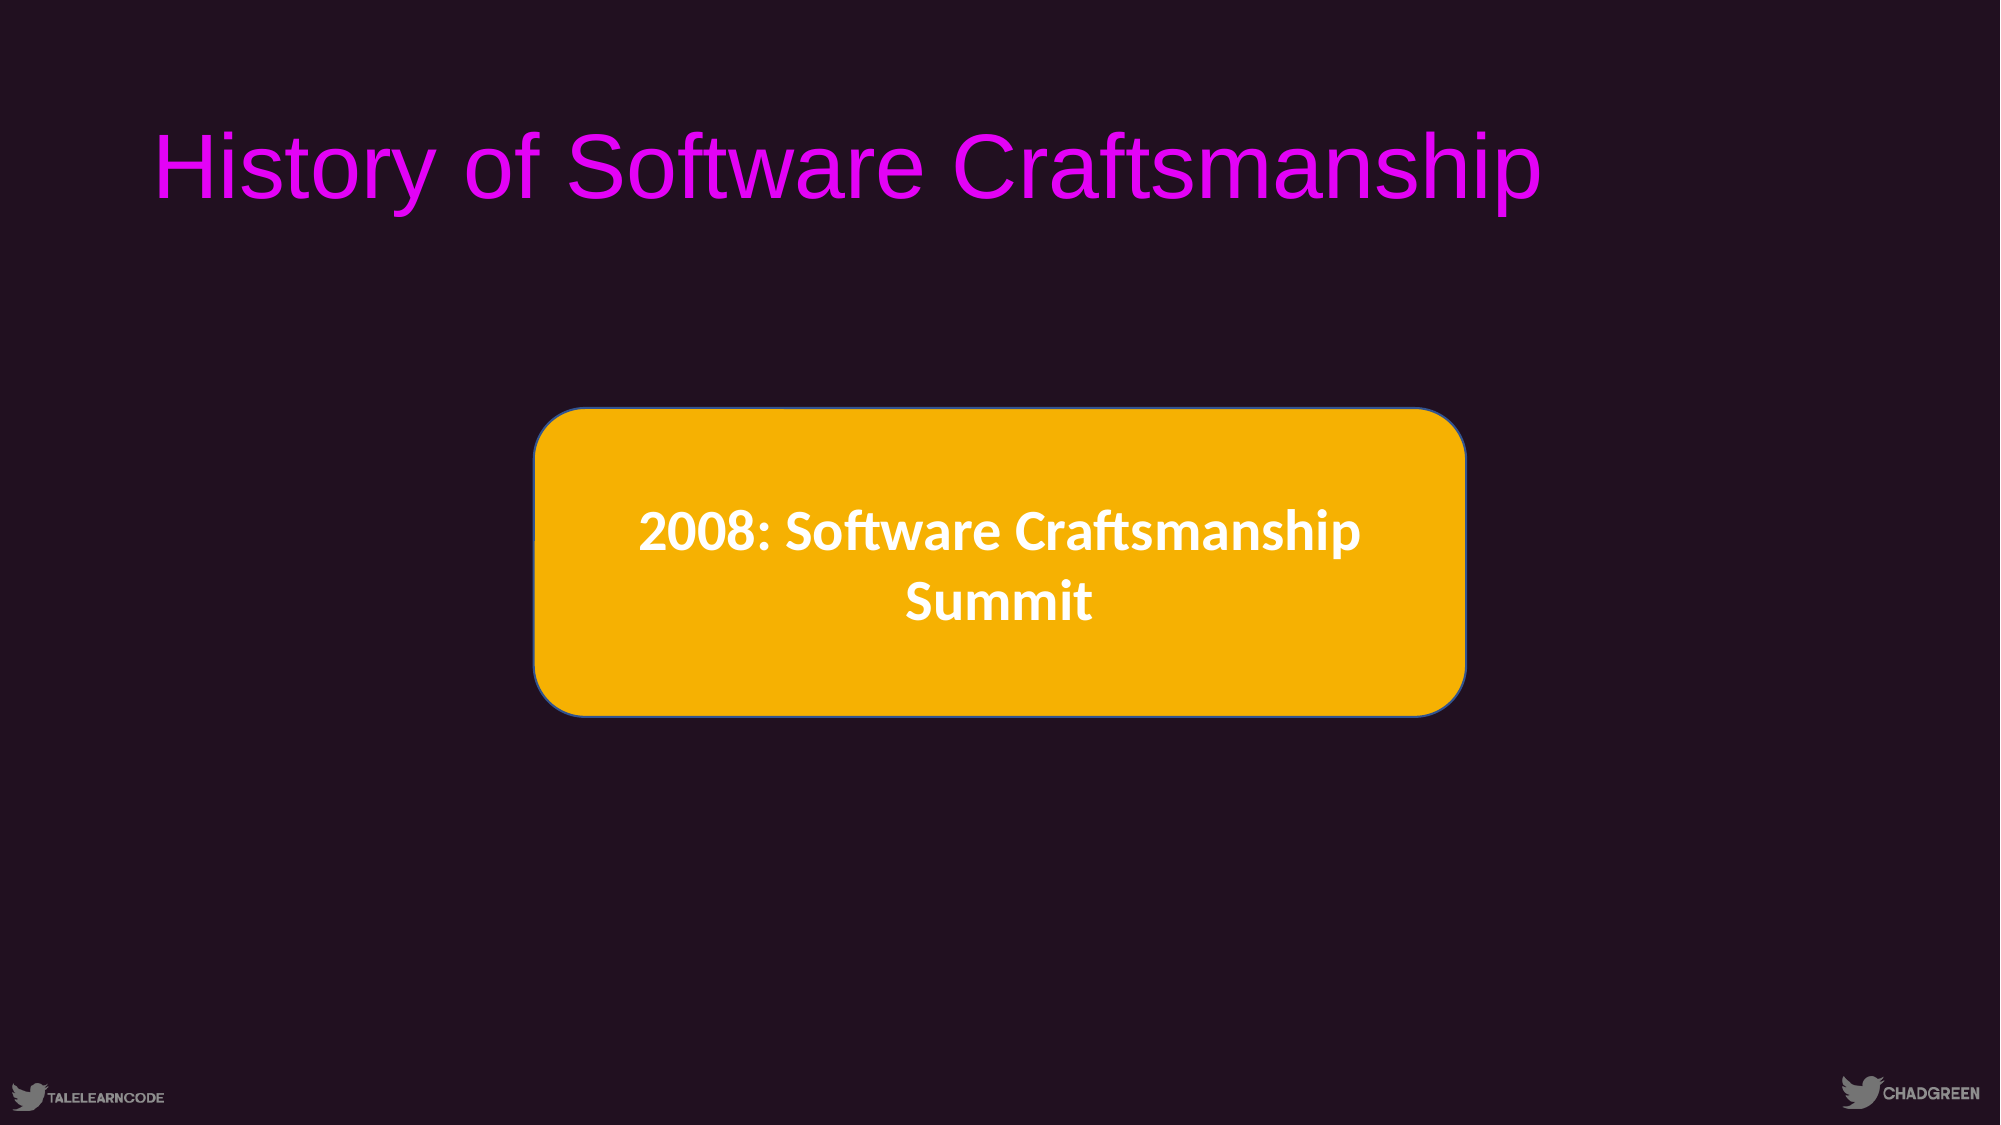

# History of Software Craftsmanship
2008: Software Craftsmanship Summit